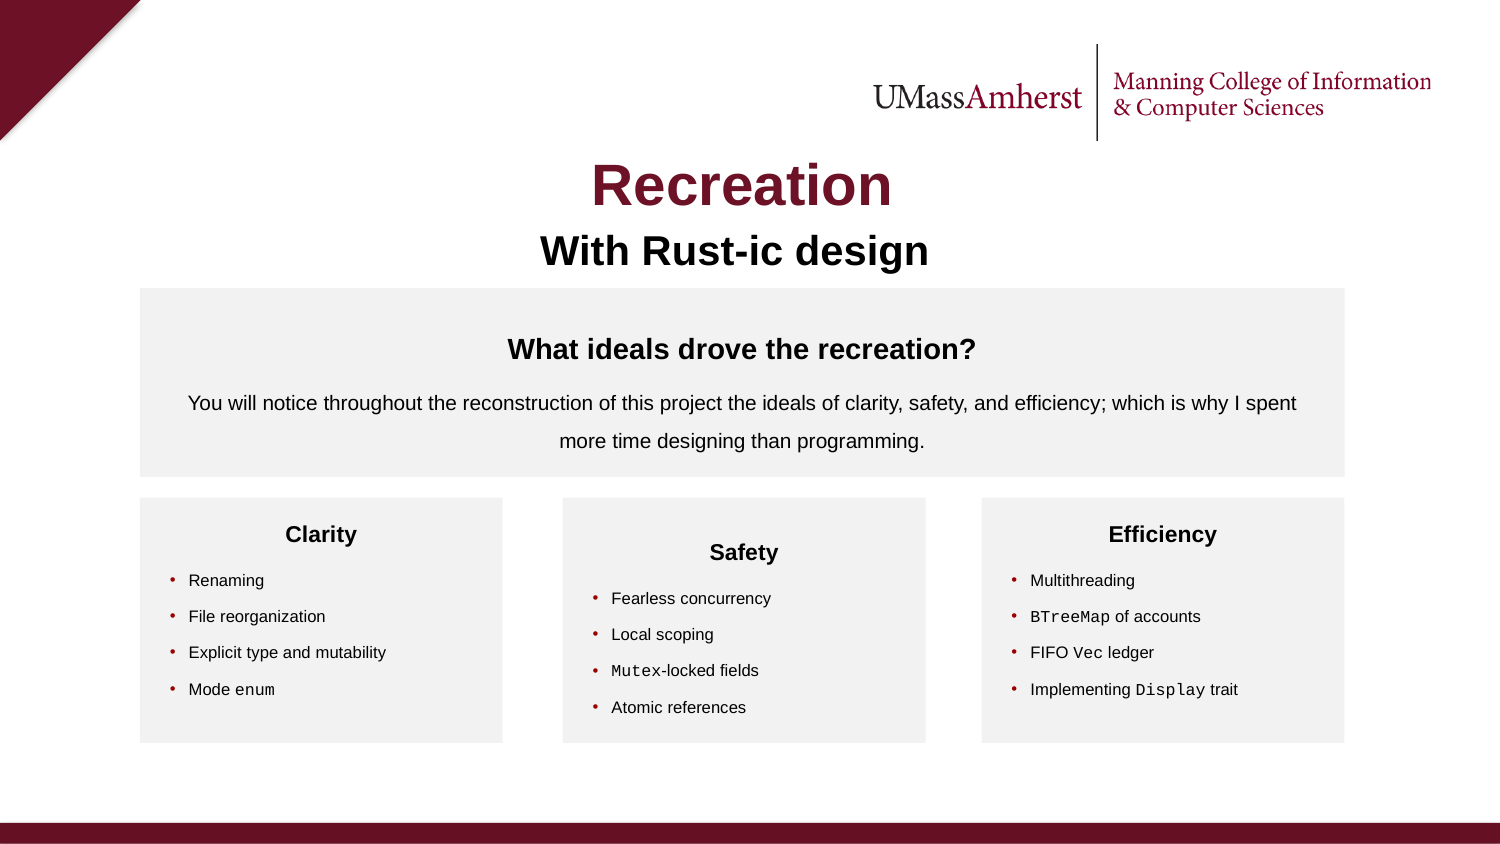

# Recreation
With Rust-ic design
What ideals drove the recreation?
You will notice throughout the reconstruction of this project the ideals of clarity, safety, and efficiency; which is why I spent more time designing than programming.
Clarity
Renaming
File reorganization
Explicit type and mutability
Mode enum

Safety
Fearless concurrency
Local scoping
Mutex-locked fields
Atomic references
Efficiency
Multithreading
BTreeMap of accounts
FIFO Vec ledger
Implementing Display trait